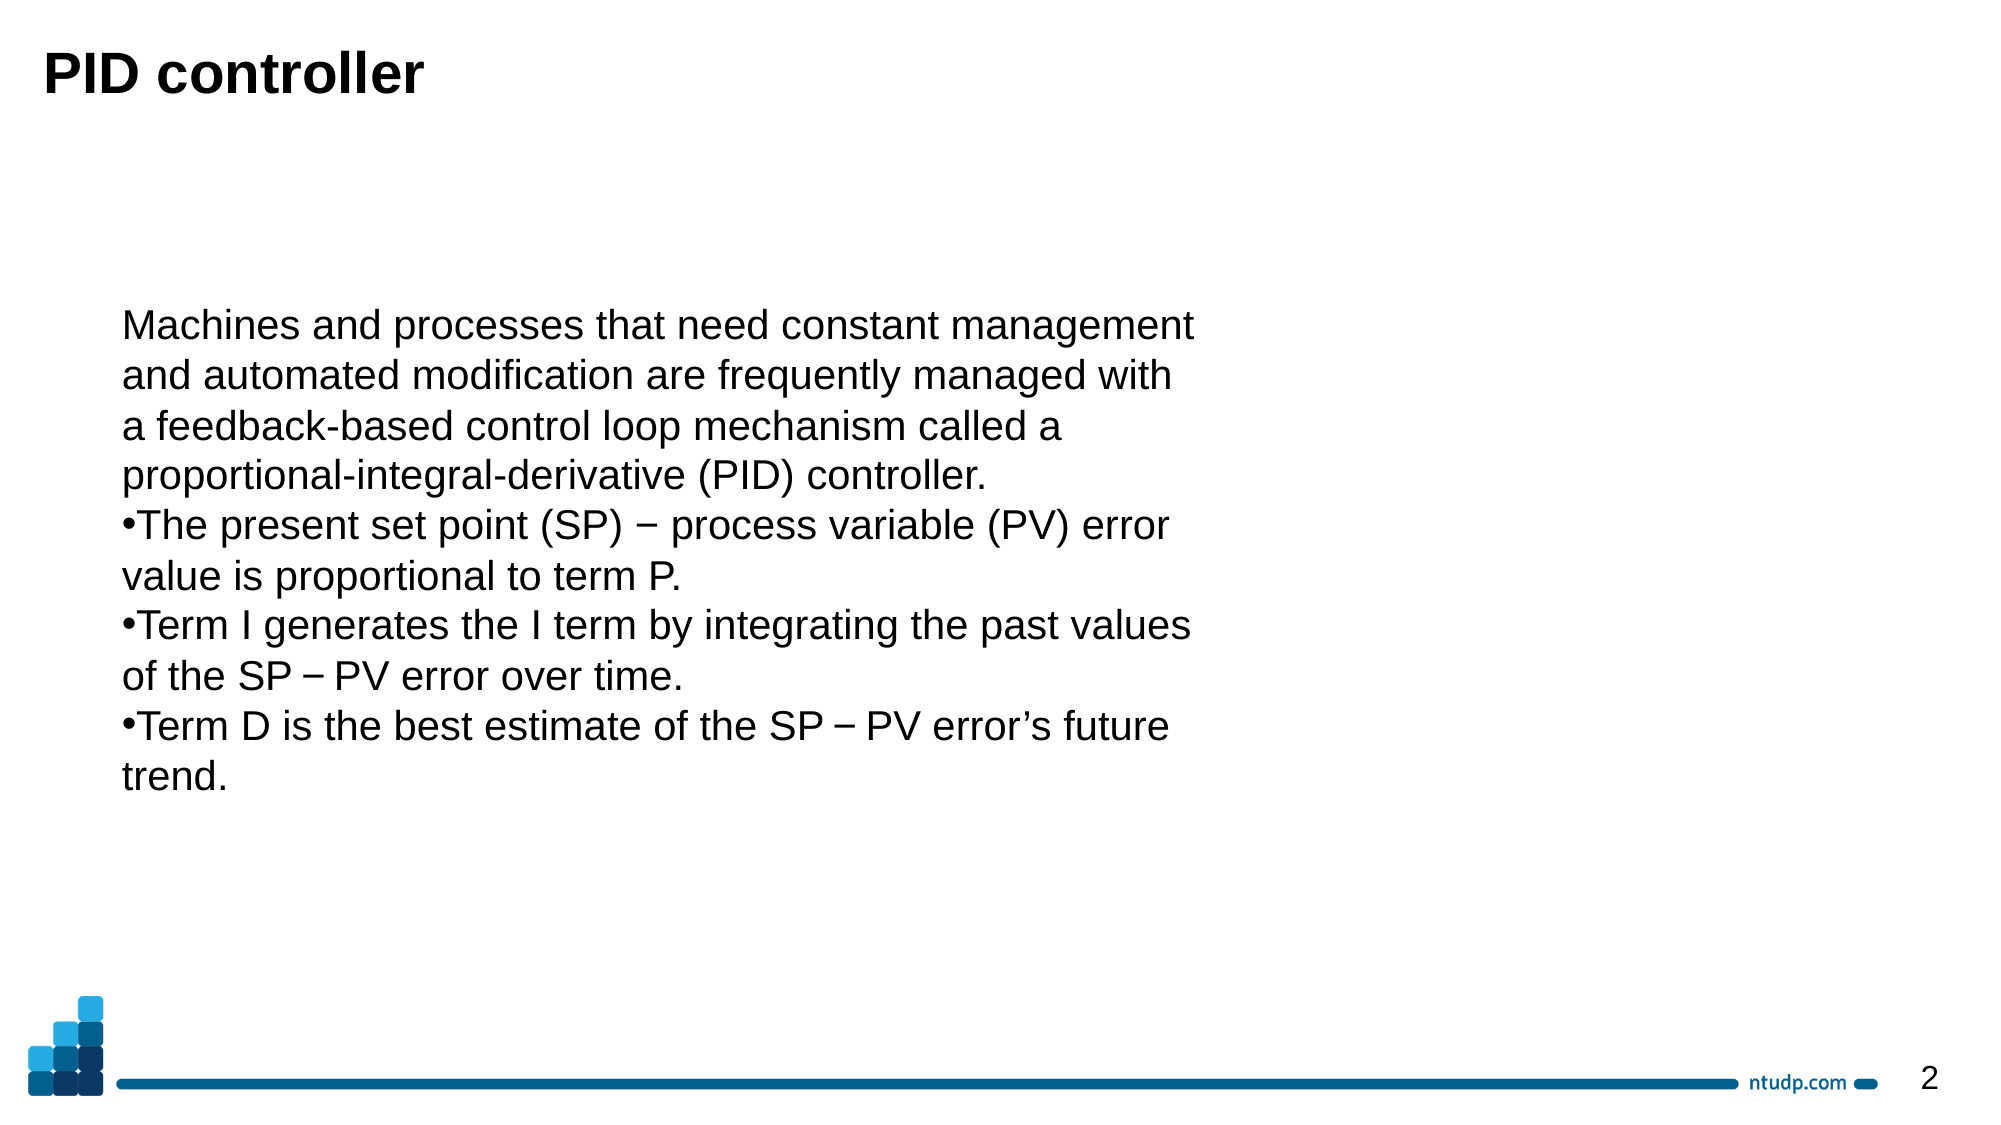

PID controller

Machines and processes that need constant management and automated modification are frequently managed with a feedback-based control loop mechanism called a proportional-integral-derivative (PID) controller.
The present set point (SP) − process variable (PV) error value is proportional to term P.
Term I generates the I term by integrating the past values of the SP − PV error over time.
Term D is the best estimate of the SP − PV error’s future trend.